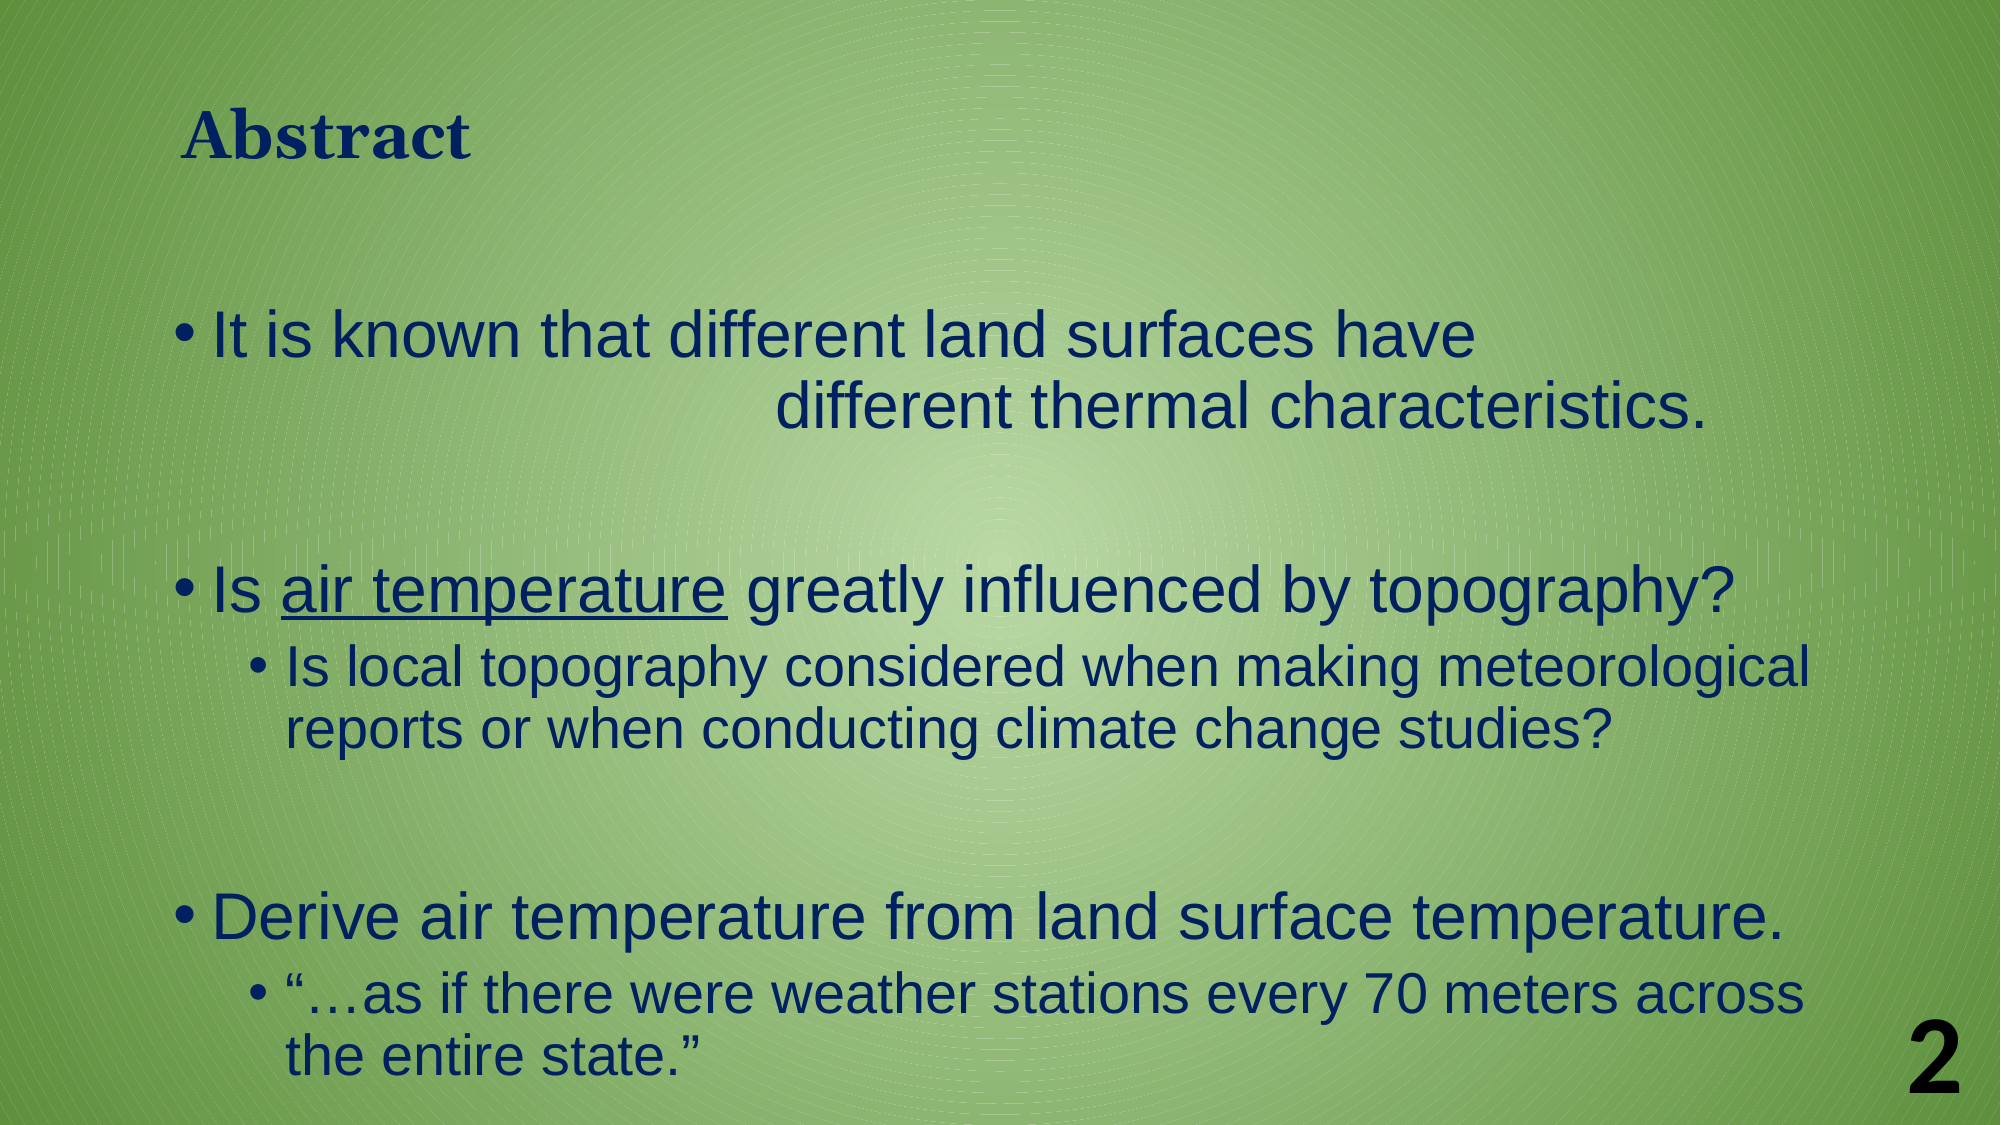

# Abstract
It is known that different land surfaces have                                                    different thermal characteristics.

Is air temperature greatly influenced by topography?
Is local topography considered when making meteorological reports or when conducting climate change studies?

Derive air temperature from land surface temperature.
“…as if there were weather stations every 70 meters across the entire state.”
2